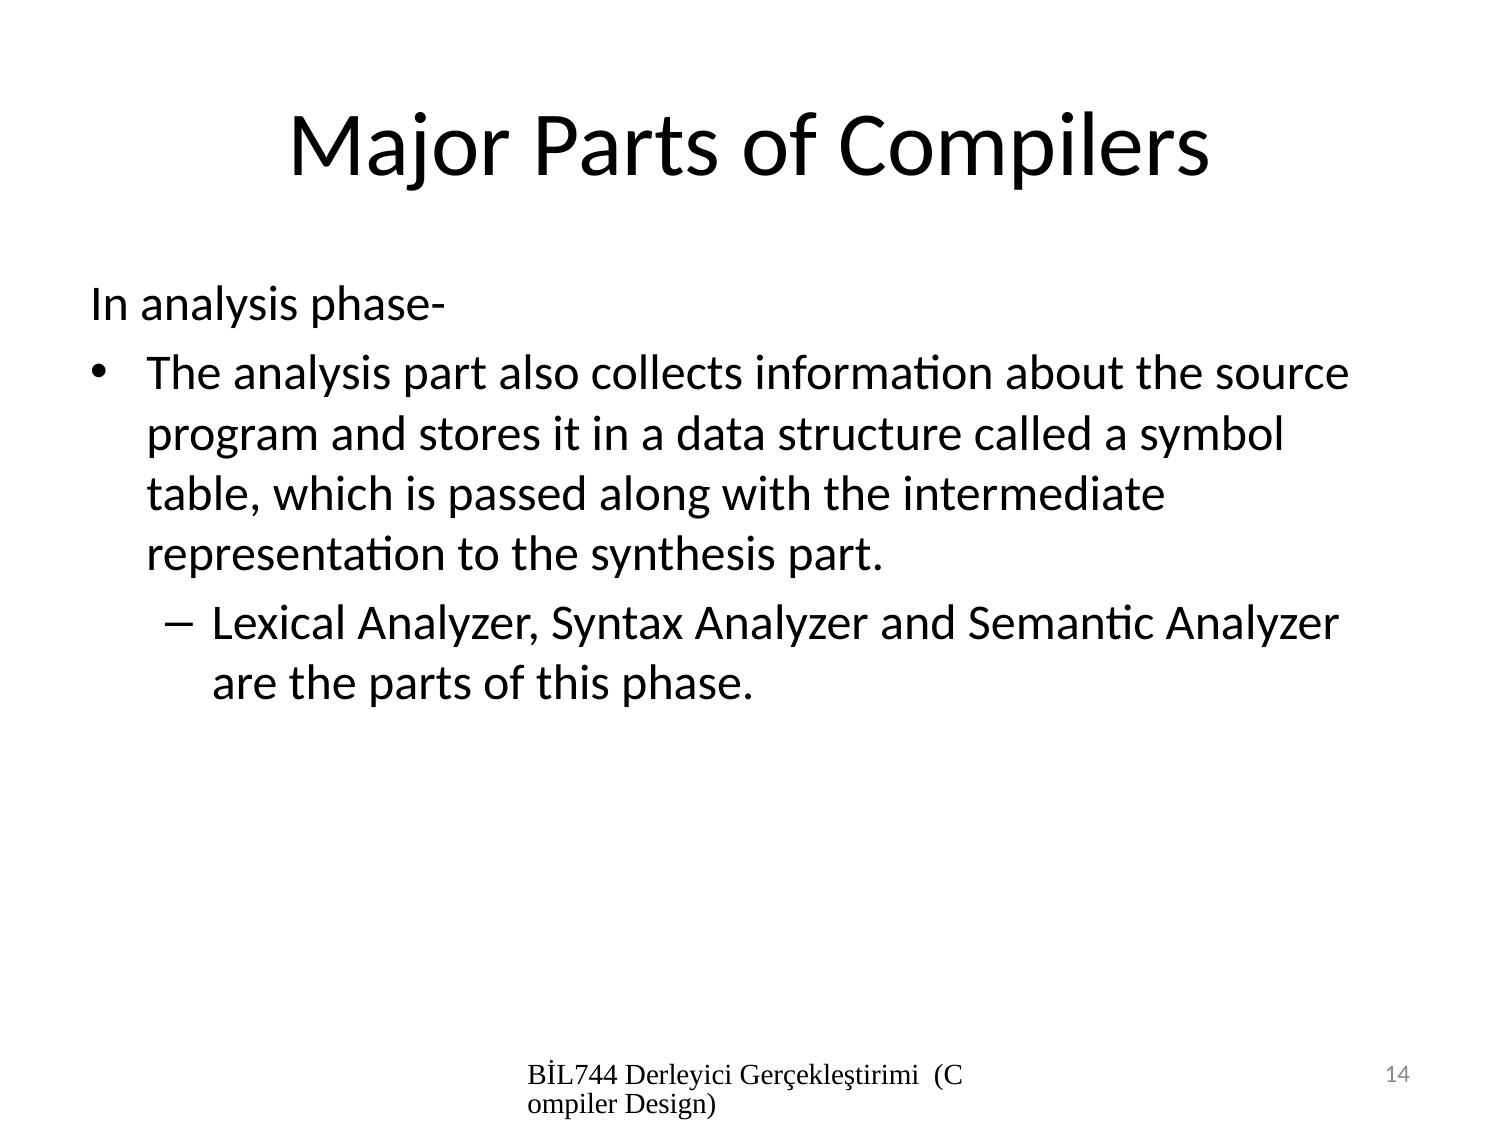

# Major Parts of Compilers
In analysis phase-
The analysis part also collects information about the source program and stores it in a data structure called a symbol table, which is passed along with the intermediate  representation to the synthesis part.
Lexical Analyzer, Syntax Analyzer and Semantic Analyzer are the parts of this phase.
BİL744 Derleyici Gerçekleştirimi  (Compiler Design)
14